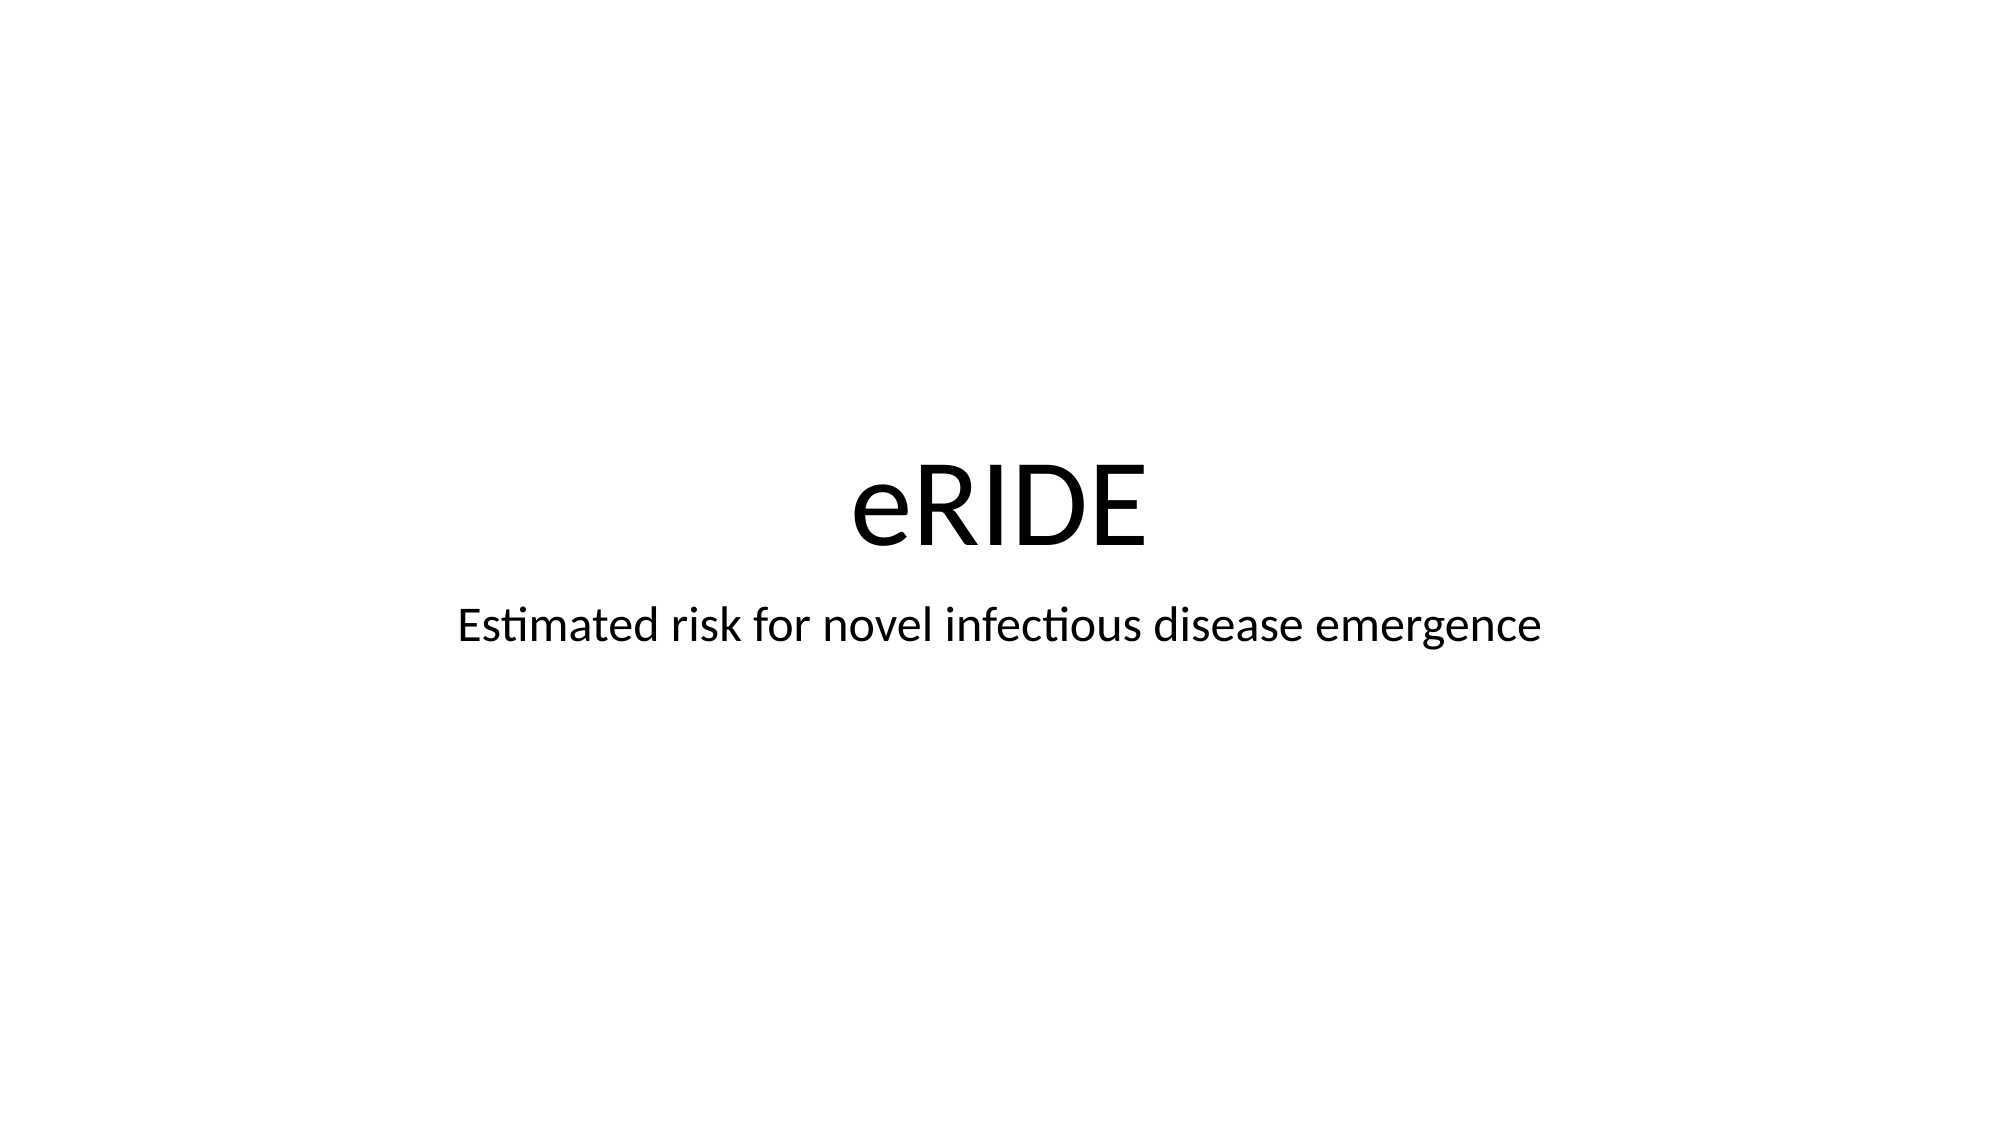

# eRIDE
Estimated risk for novel infectious disease emergence